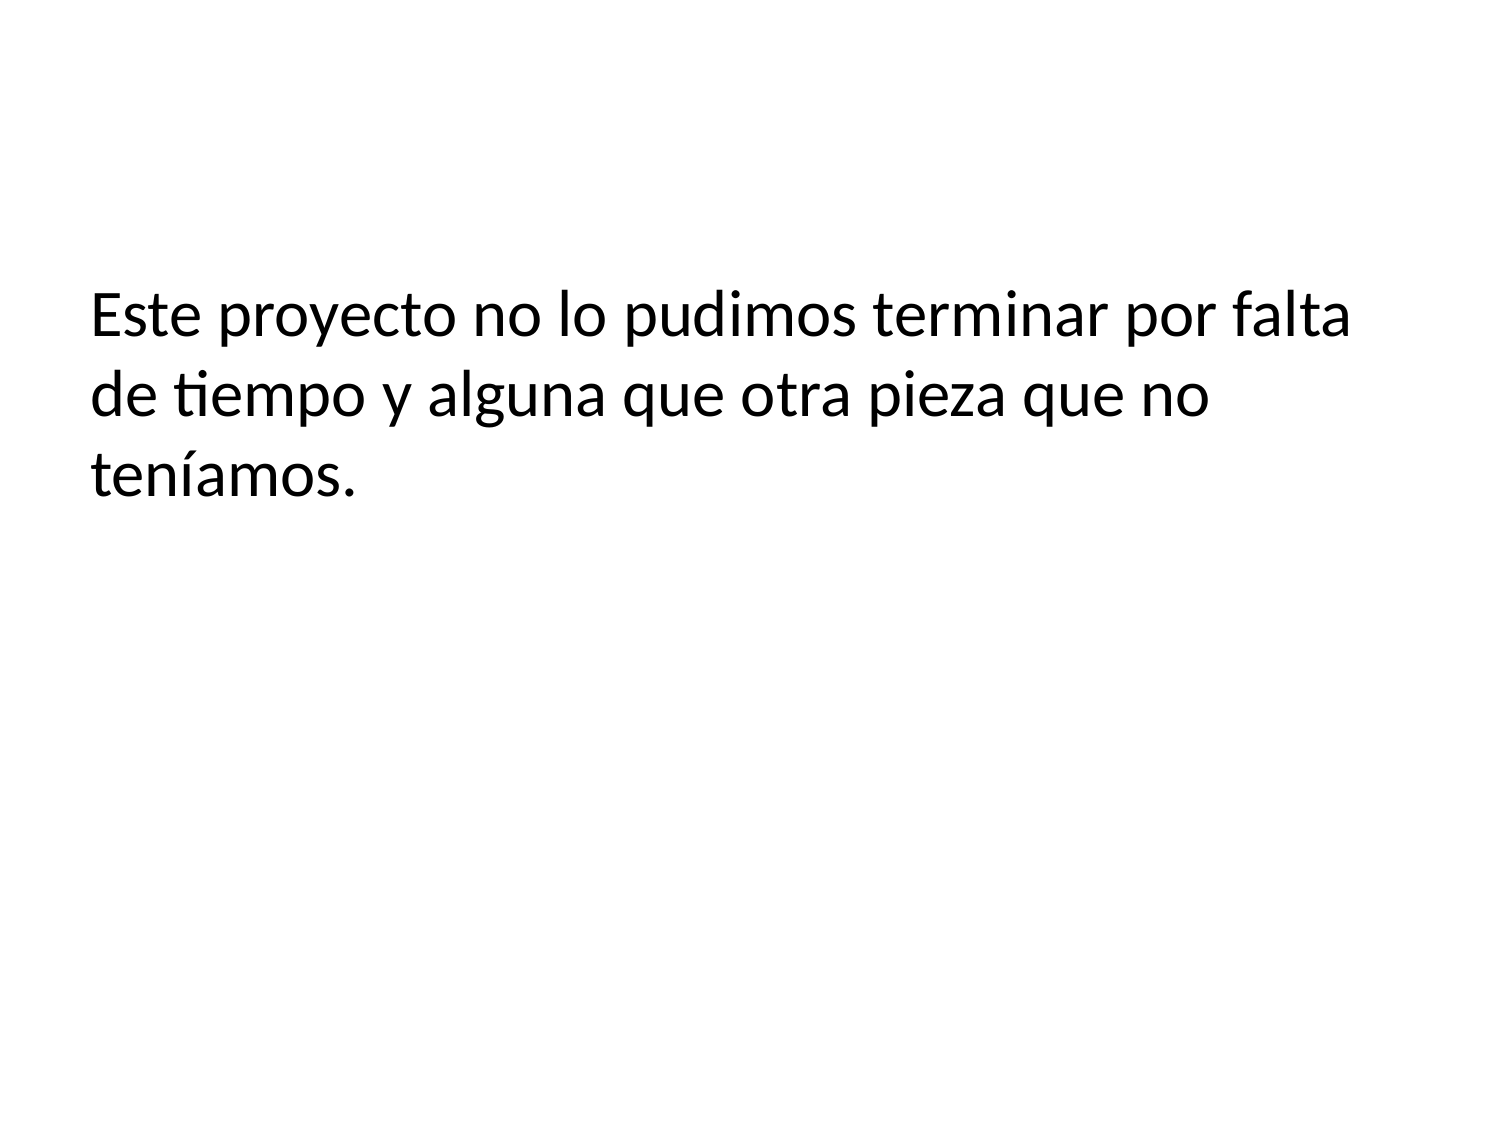

Este proyecto no lo pudimos terminar por falta de tiempo y alguna que otra pieza que no teníamos.